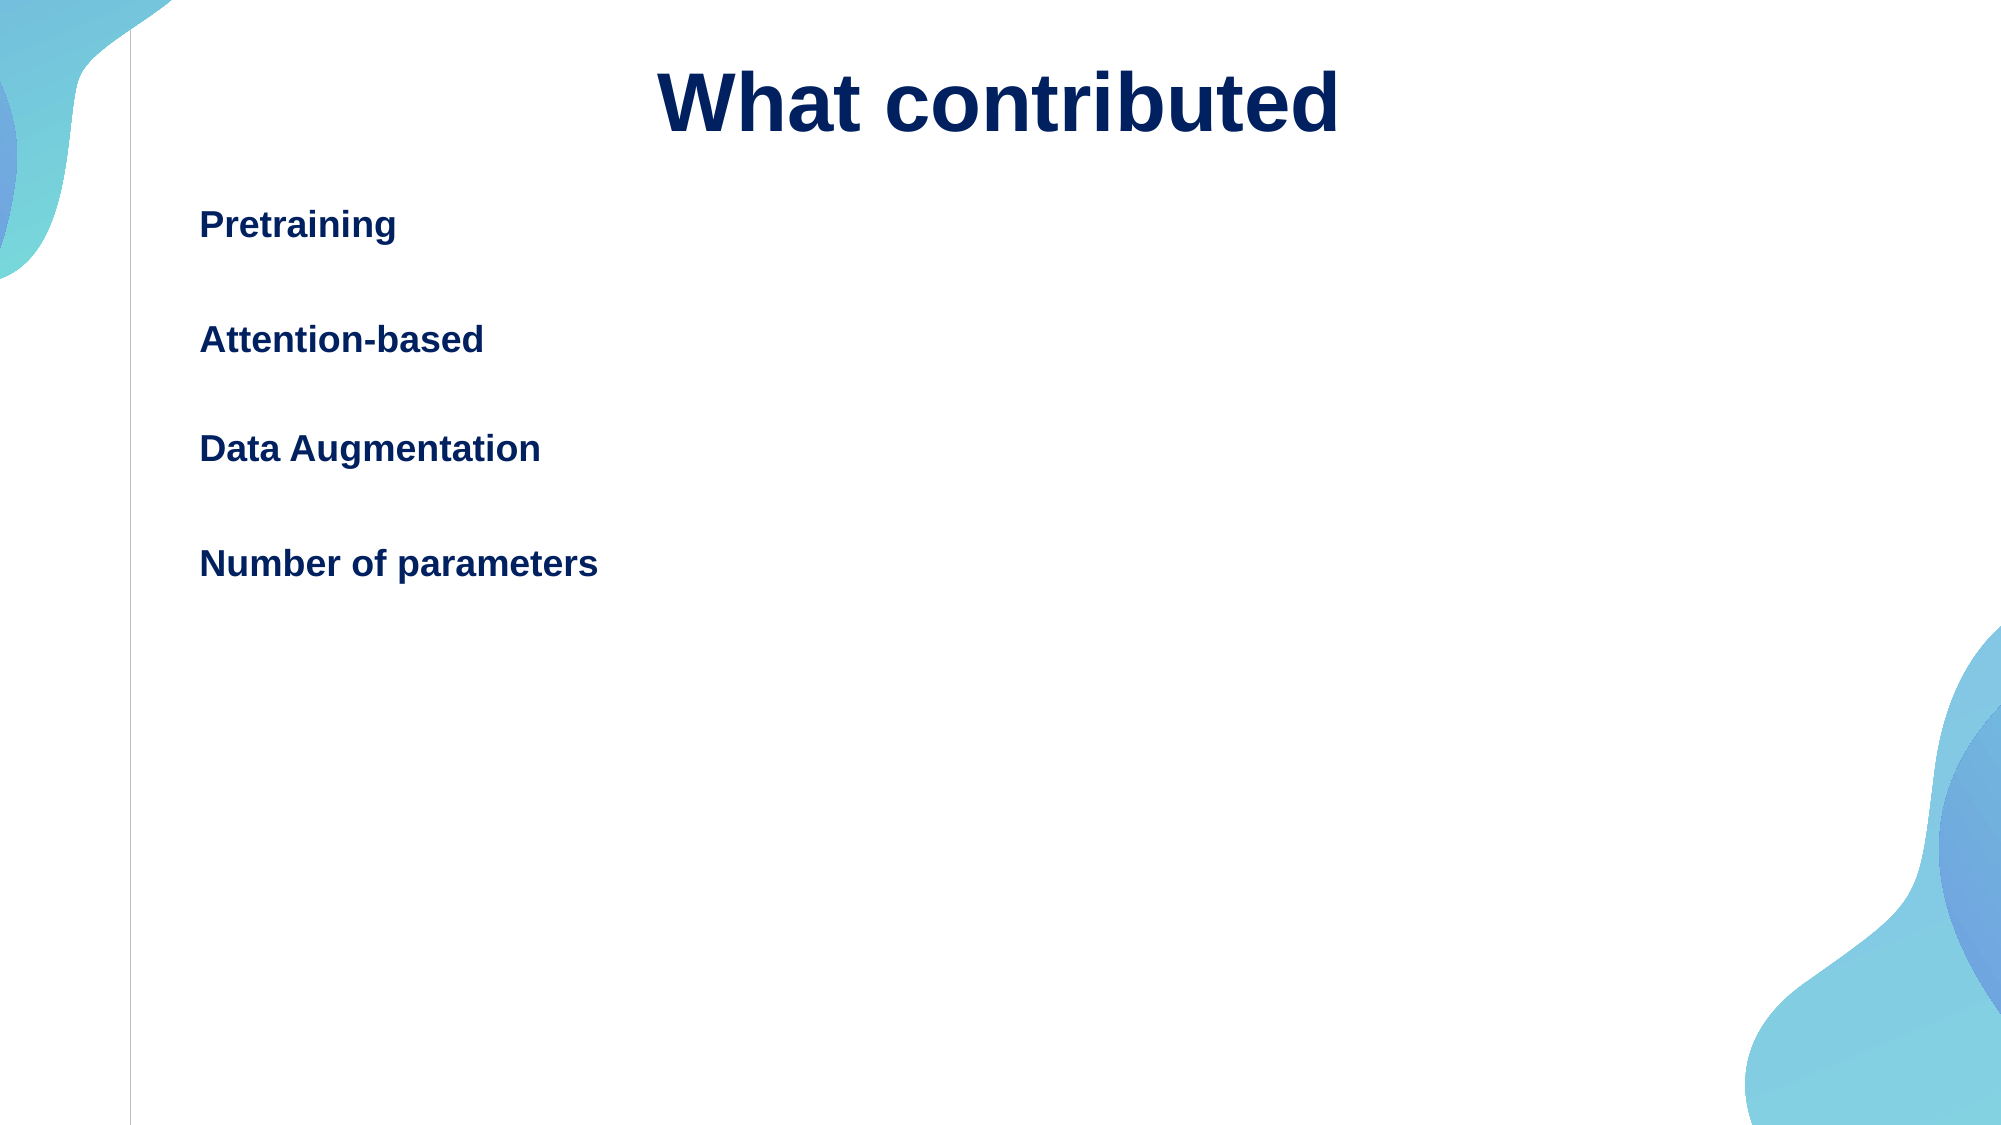

What contributed
Pretraining
Attention-based
Data Augmentation
Number of parameters